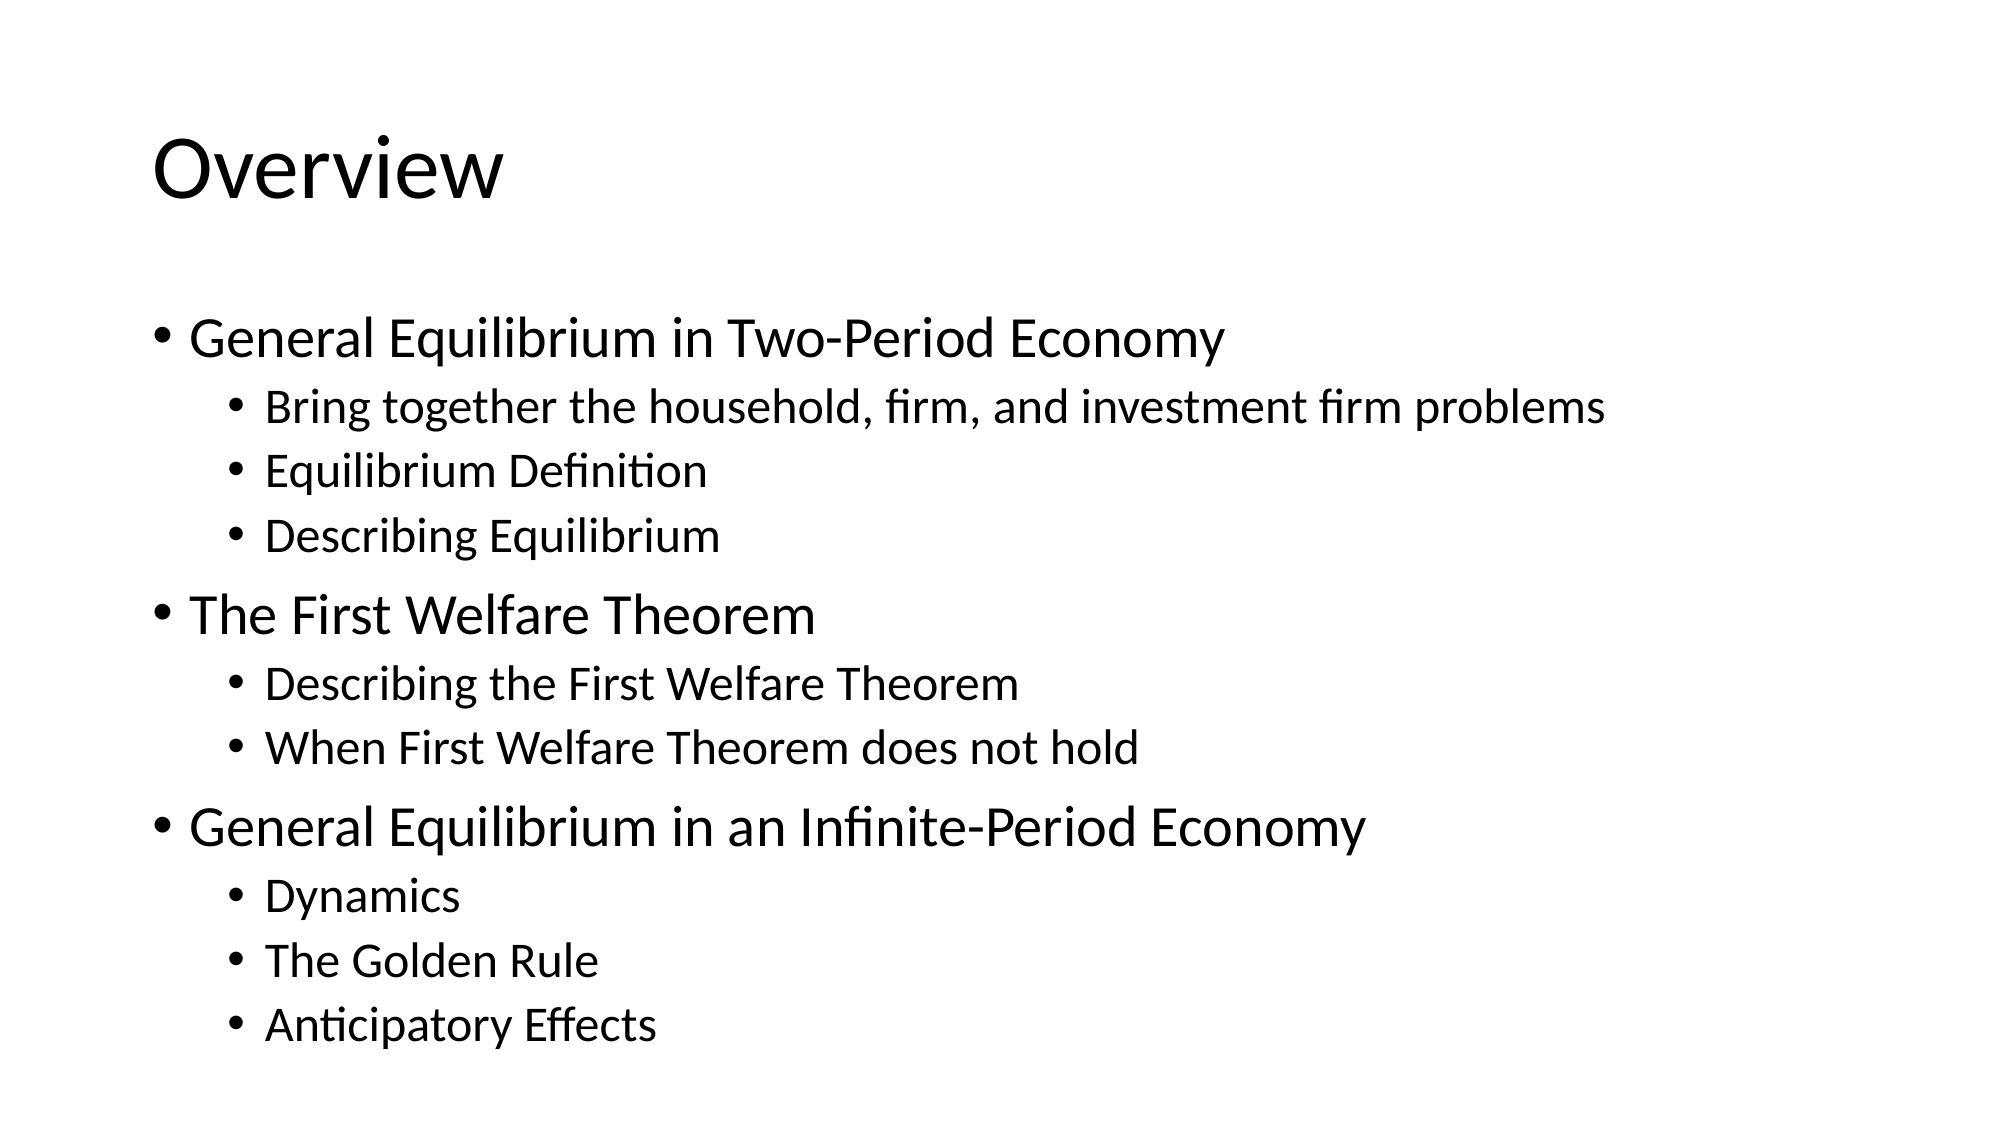

# Overview
General Equilibrium in Two-Period Economy
Bring together the household, firm, and investment firm problems
Equilibrium Definition
Describing Equilibrium
The First Welfare Theorem
Describing the First Welfare Theorem
When First Welfare Theorem does not hold
General Equilibrium in an Infinite-Period Economy
Dynamics
The Golden Rule
Anticipatory Effects